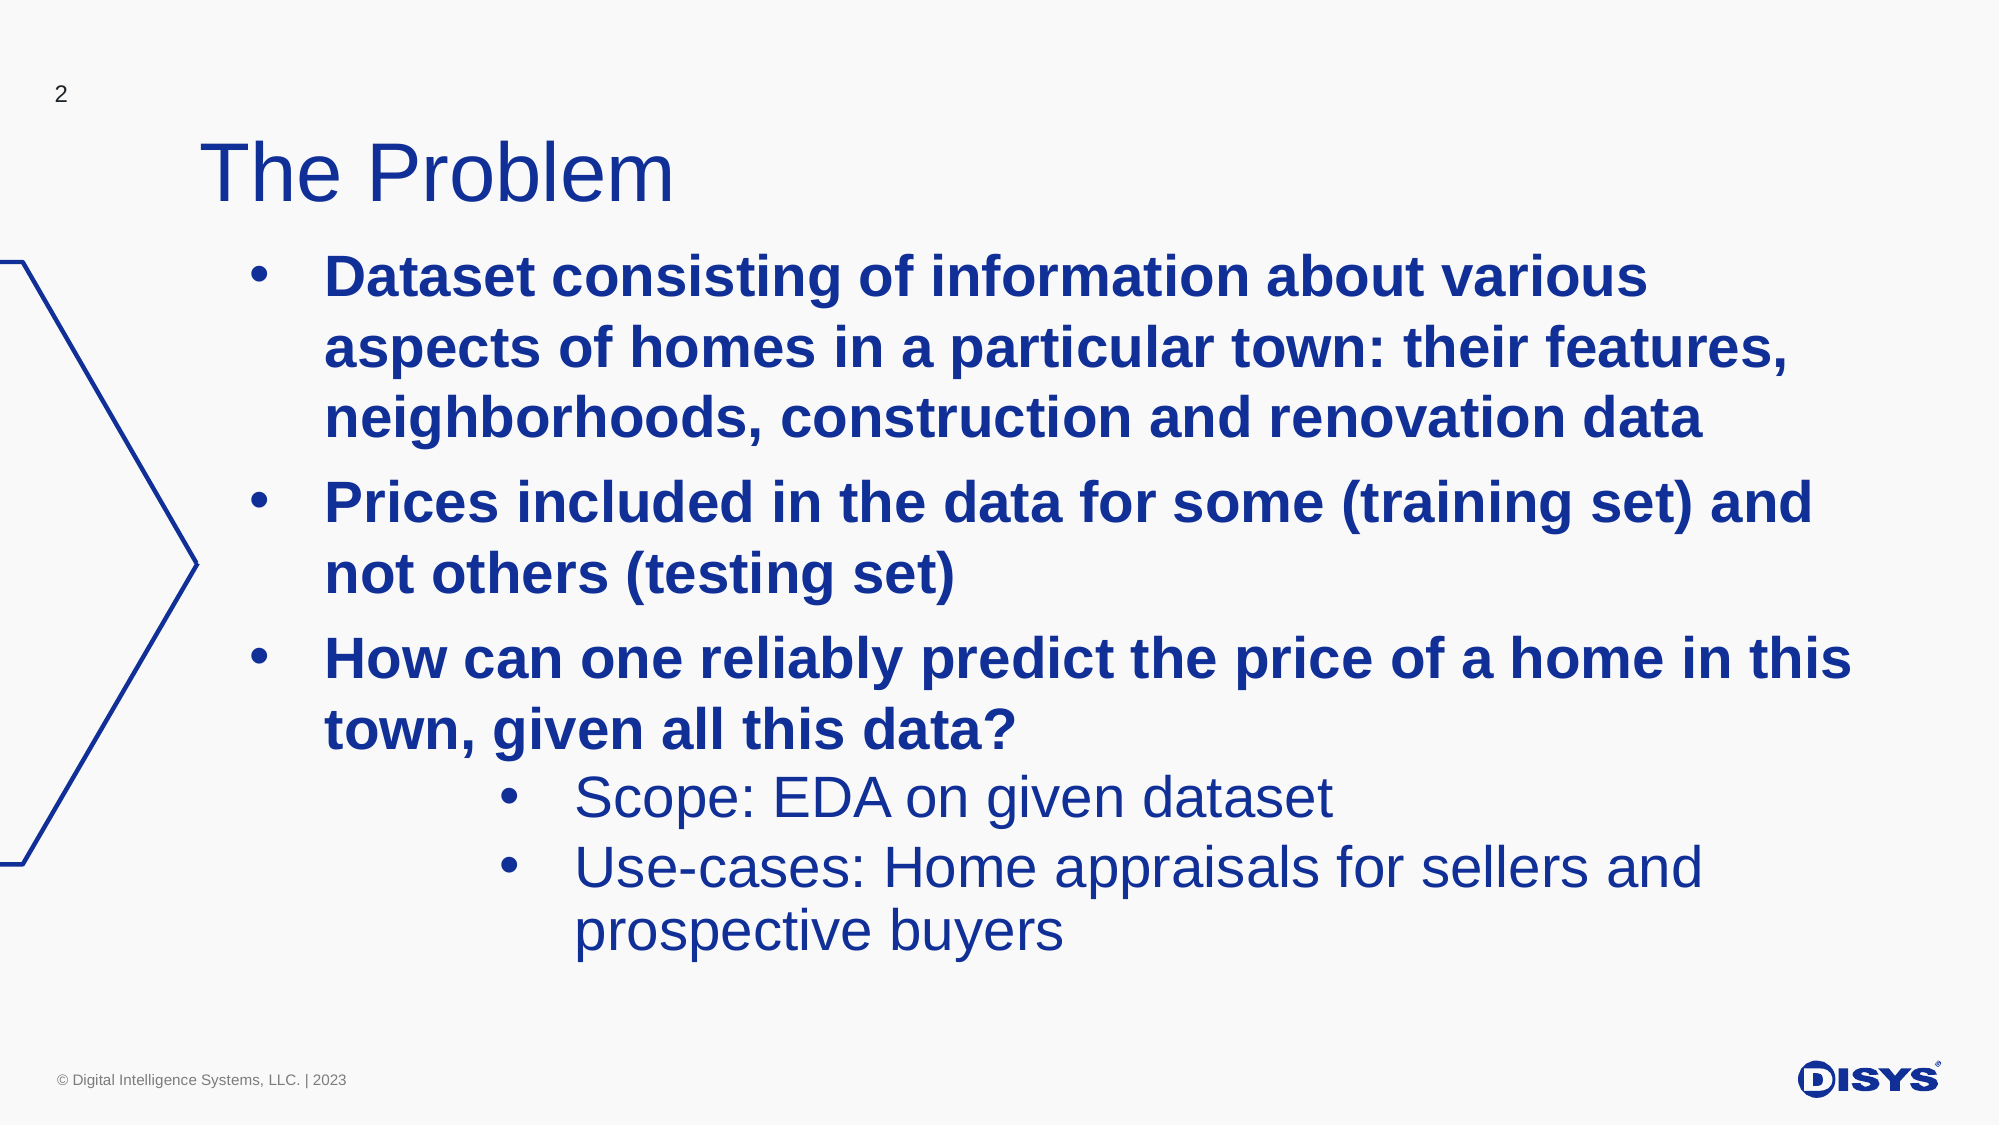

2
The Problem
Dataset consisting of information about various aspects of homes in a particular town: their features, neighborhoods, construction and renovation data
Prices included in the data for some (training set) and not others (testing set)
How can one reliably predict the price of a home in this town, given all this data?
Scope: EDA on given dataset
Use-cases: Home appraisals for sellers and prospective buyers